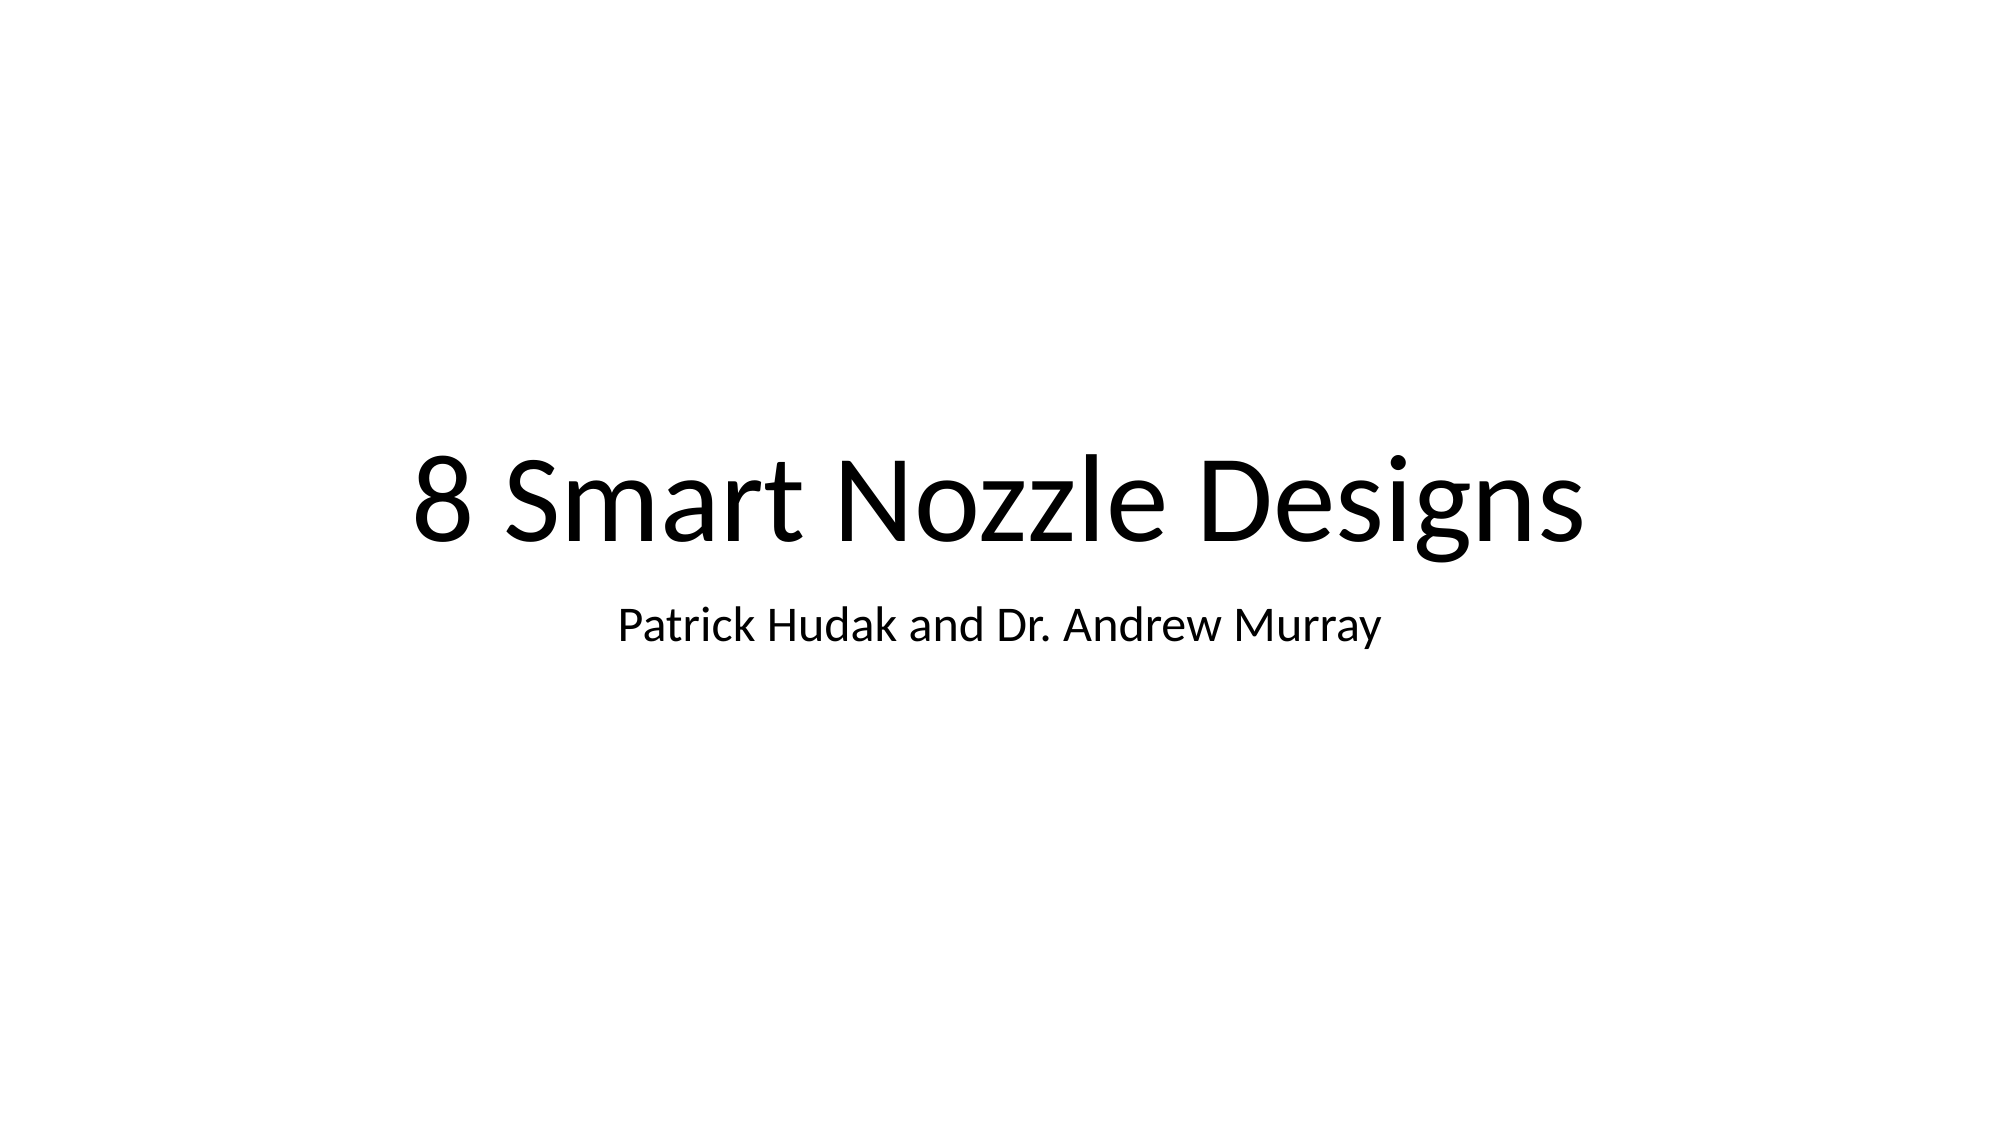

# 8 Smart Nozzle Designs
Patrick Hudak and Dr. Andrew Murray